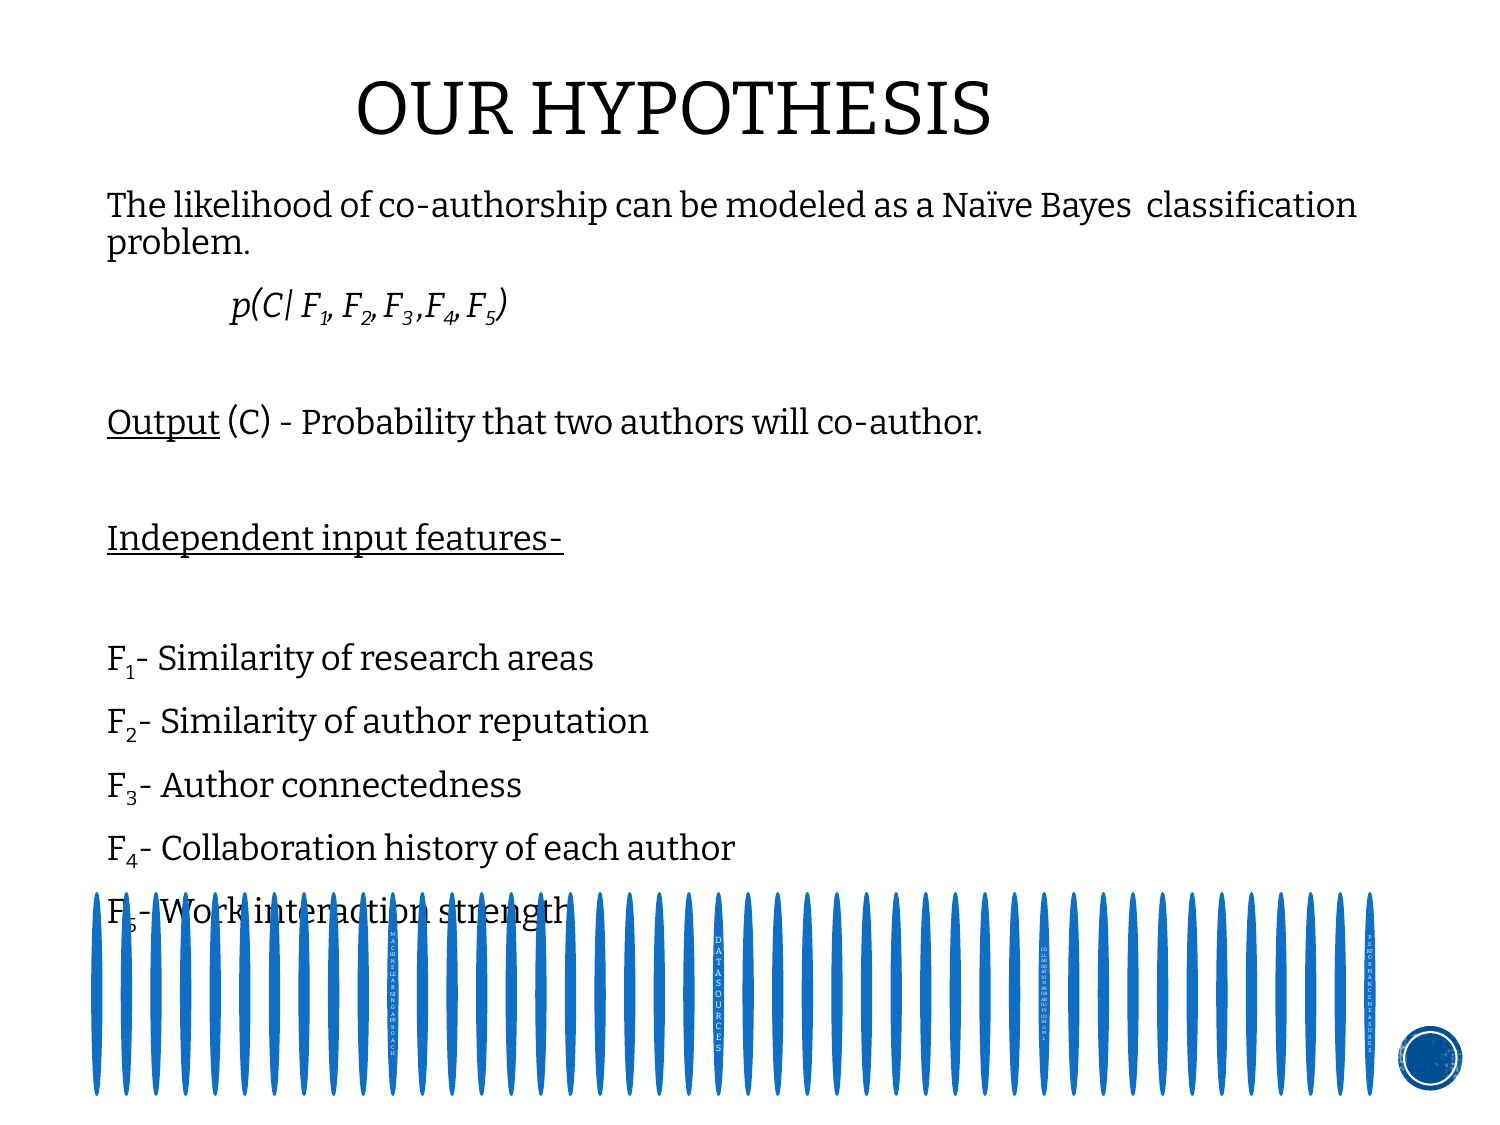

# OUR HYPOTHESIS
The likelihood of co-authorship can be modeled as a Naïve Bayes  classification problem.
	p(C| F1, F2, F3 ,F4, F5)

Output (C) - Probability that two authors will co-author.

Independent input features-

F1- Similarity of research areas
F2- Similarity of author reputation
F3- Author connectedness
F4- Collaboration history of each author
F5- Work interaction strength
MACHINE LEARNING APPROACH
DATA SOURCES
COLLABORATION PROBABILITY USING ML
PERFORMANCE MEASURES